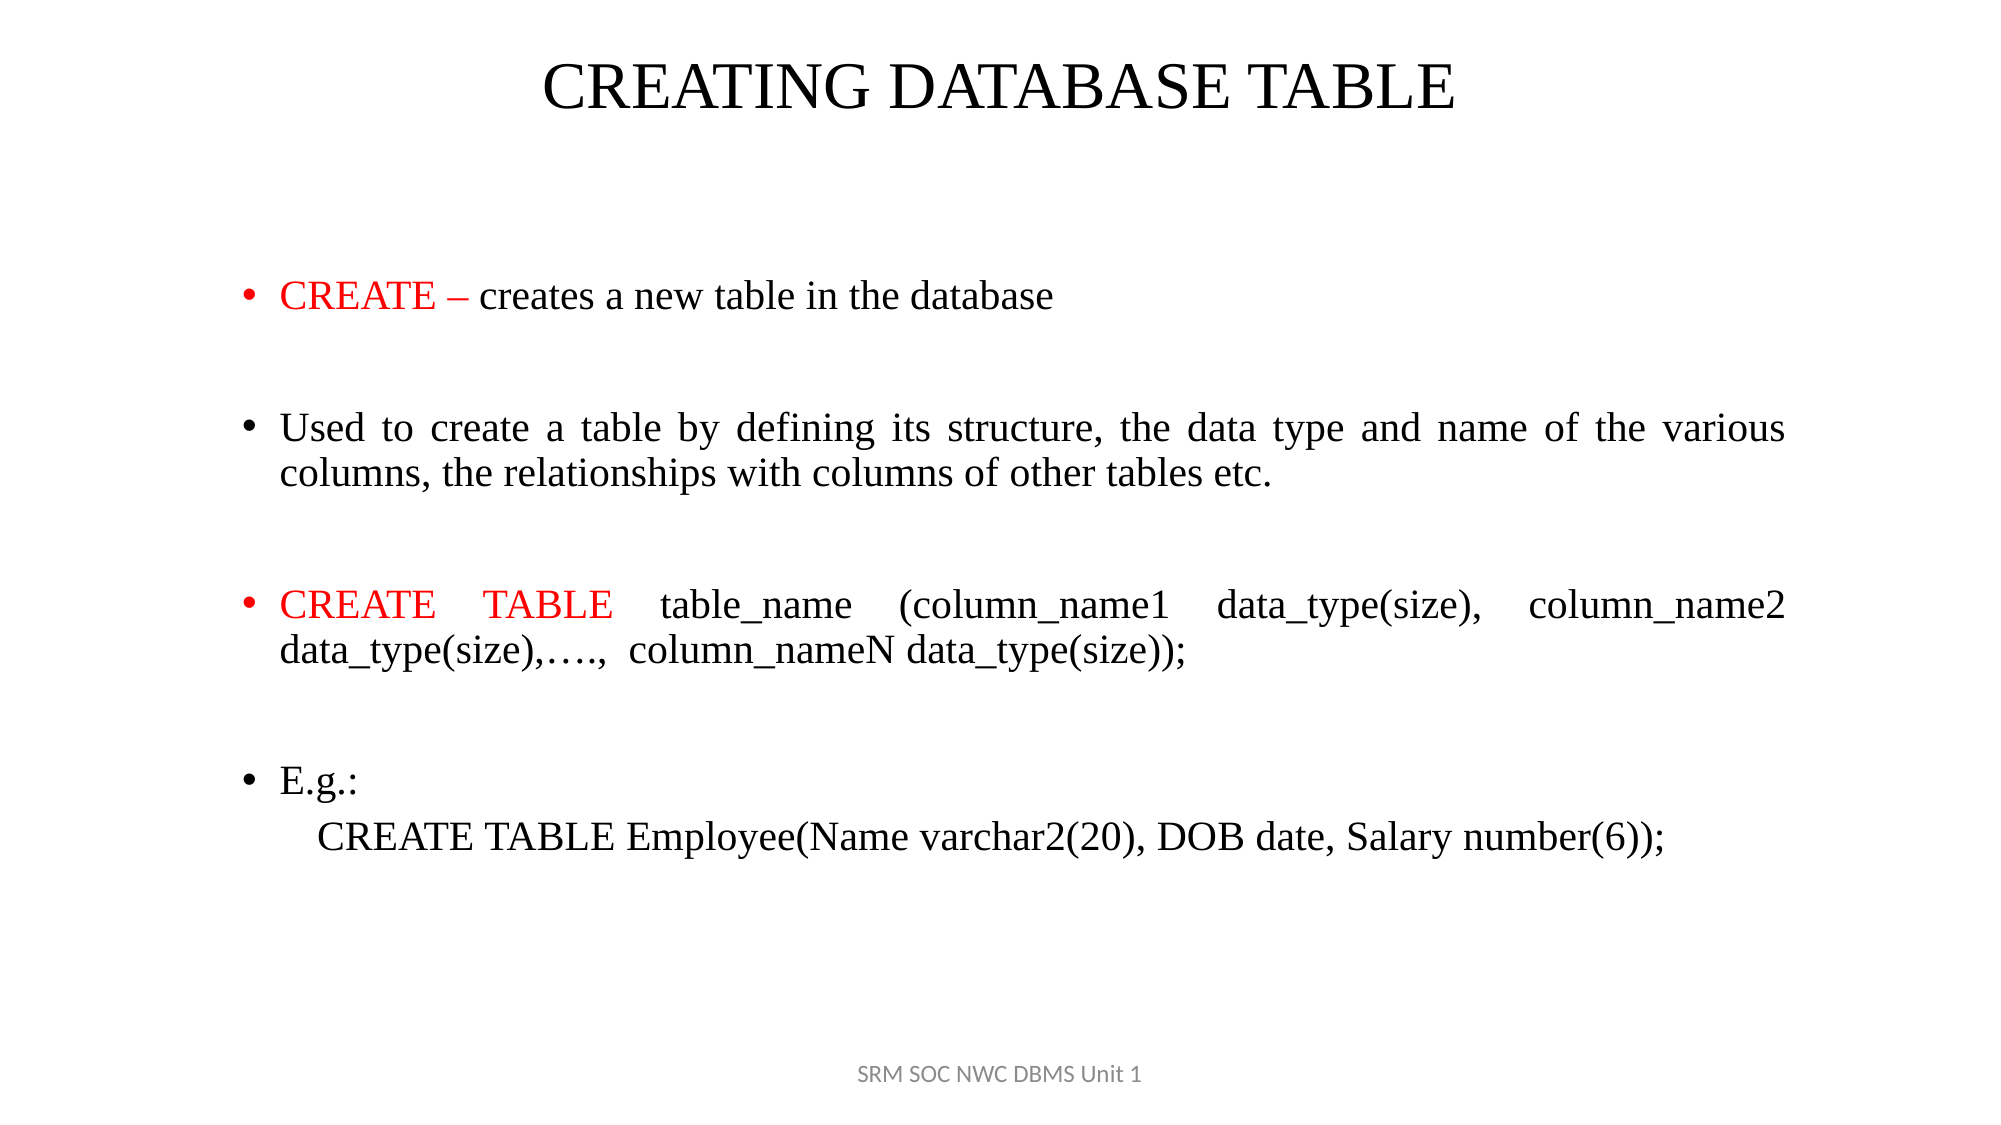

# CREATING DATABASE TABLE

CREATE – creates a new table in the database

Used to create a table by defining its structure, the data type and name of the various columns, the relationships with columns of other tables etc.

CREATE TABLE table_name (column_name1 data_type(size), column_name2 data_type(size),….,  column_nameN data_type(size));

E.g.:
CREATE TABLE Employee(Name varchar2(20), DOB date, Salary number(6));

SRM SOC NWC DBMS Unit 1